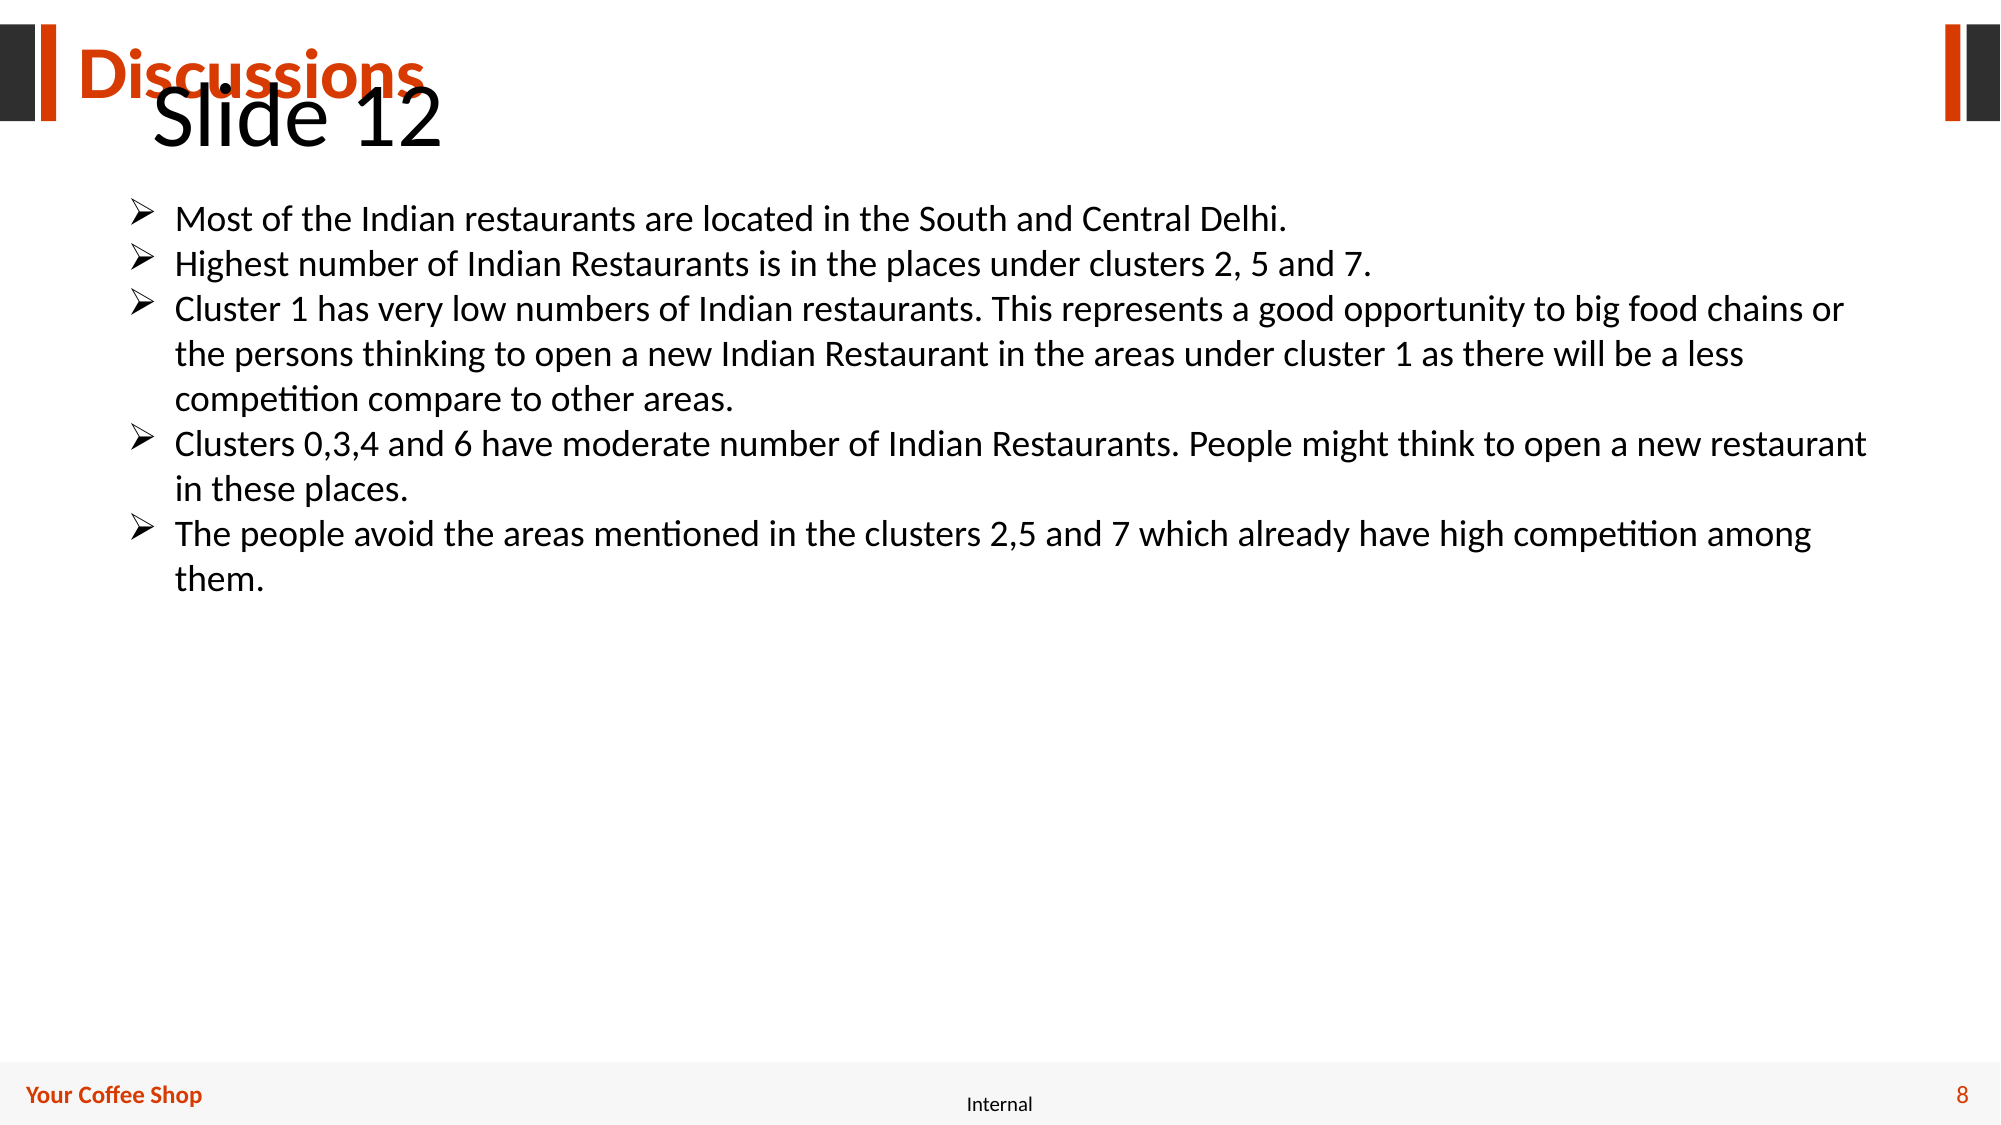

Discussions
# Slide 12
Most of the Indian restaurants are located in the South and Central Delhi.
Highest number of Indian Restaurants is in the places under clusters 2, 5 and 7.
Cluster 1 has very low numbers of Indian restaurants. This represents a good opportunity to big food chains or the persons thinking to open a new Indian Restaurant in the areas under cluster 1 as there will be a less competition compare to other areas.
Clusters 0,3,4 and 6 have moderate number of Indian Restaurants. People might think to open a new restaurant in these places.
The people avoid the areas mentioned in the clusters 2,5 and 7 which already have high competition among them.